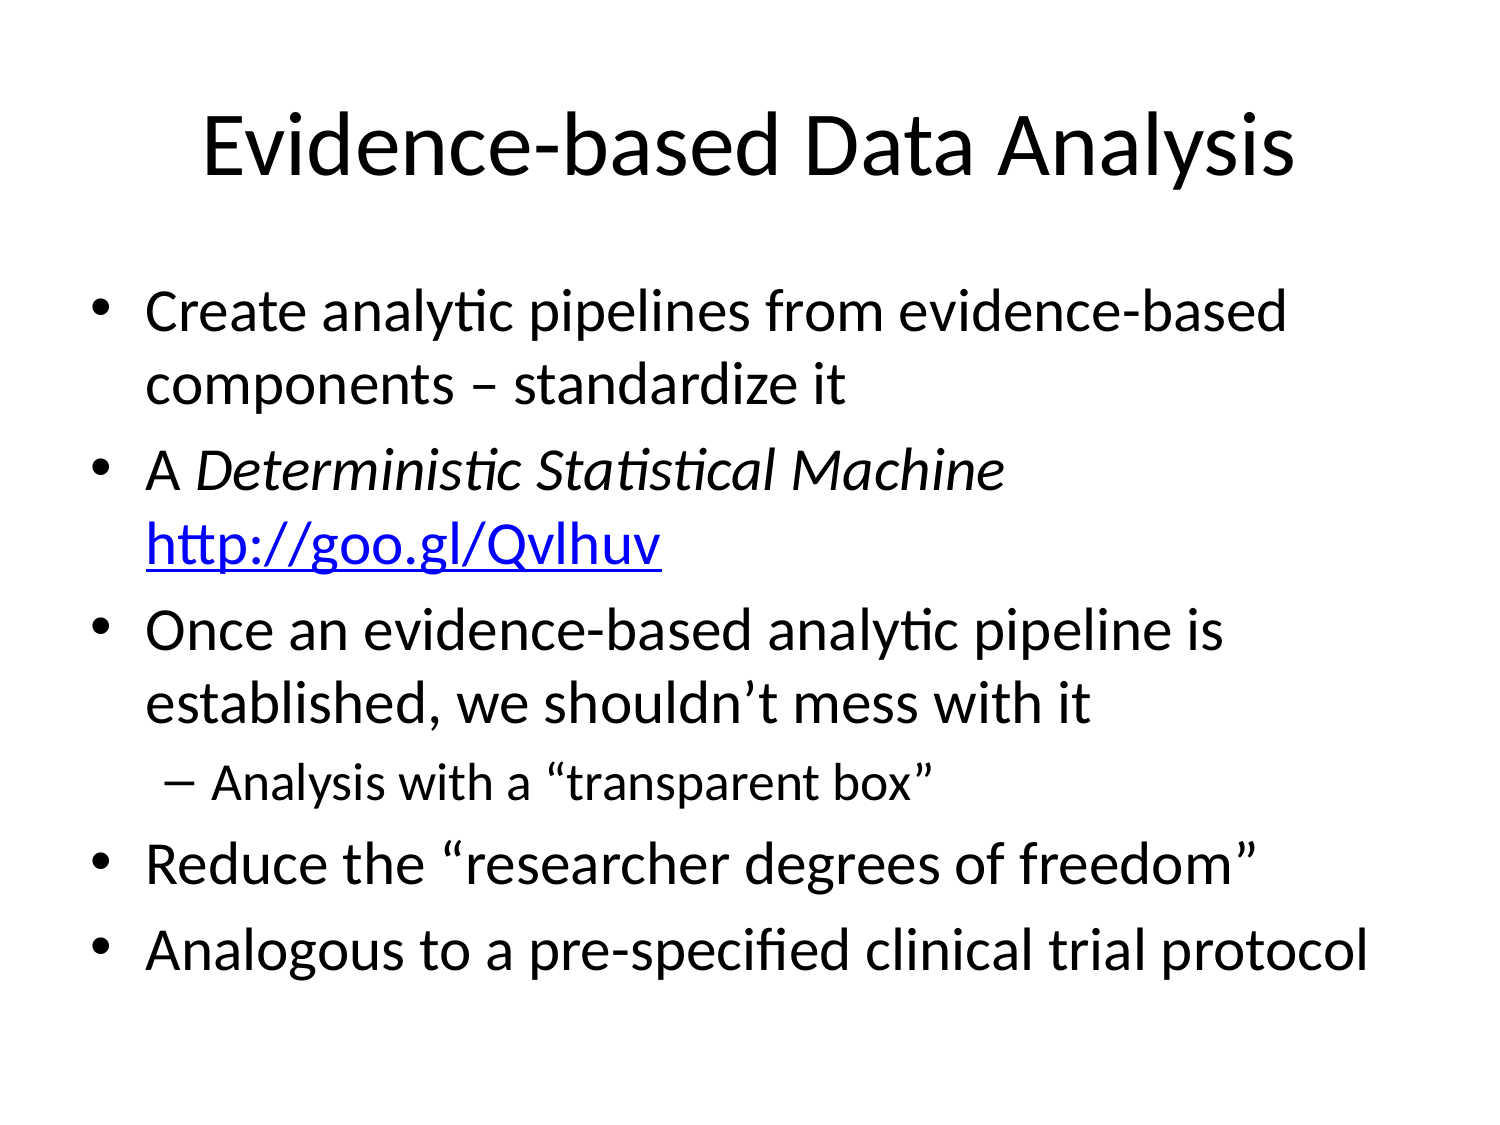

# Evidence-based Data Analysis
Create analytic pipelines from evidence-based components – standardize it
A Deterministic Statistical Machine http://goo.gl/Qvlhuv
Once an evidence-based analytic pipeline is established, we shouldn’t mess with it
Analysis with a “transparent box”
Reduce the “researcher degrees of freedom”
Analogous to a pre-specified clinical trial protocol